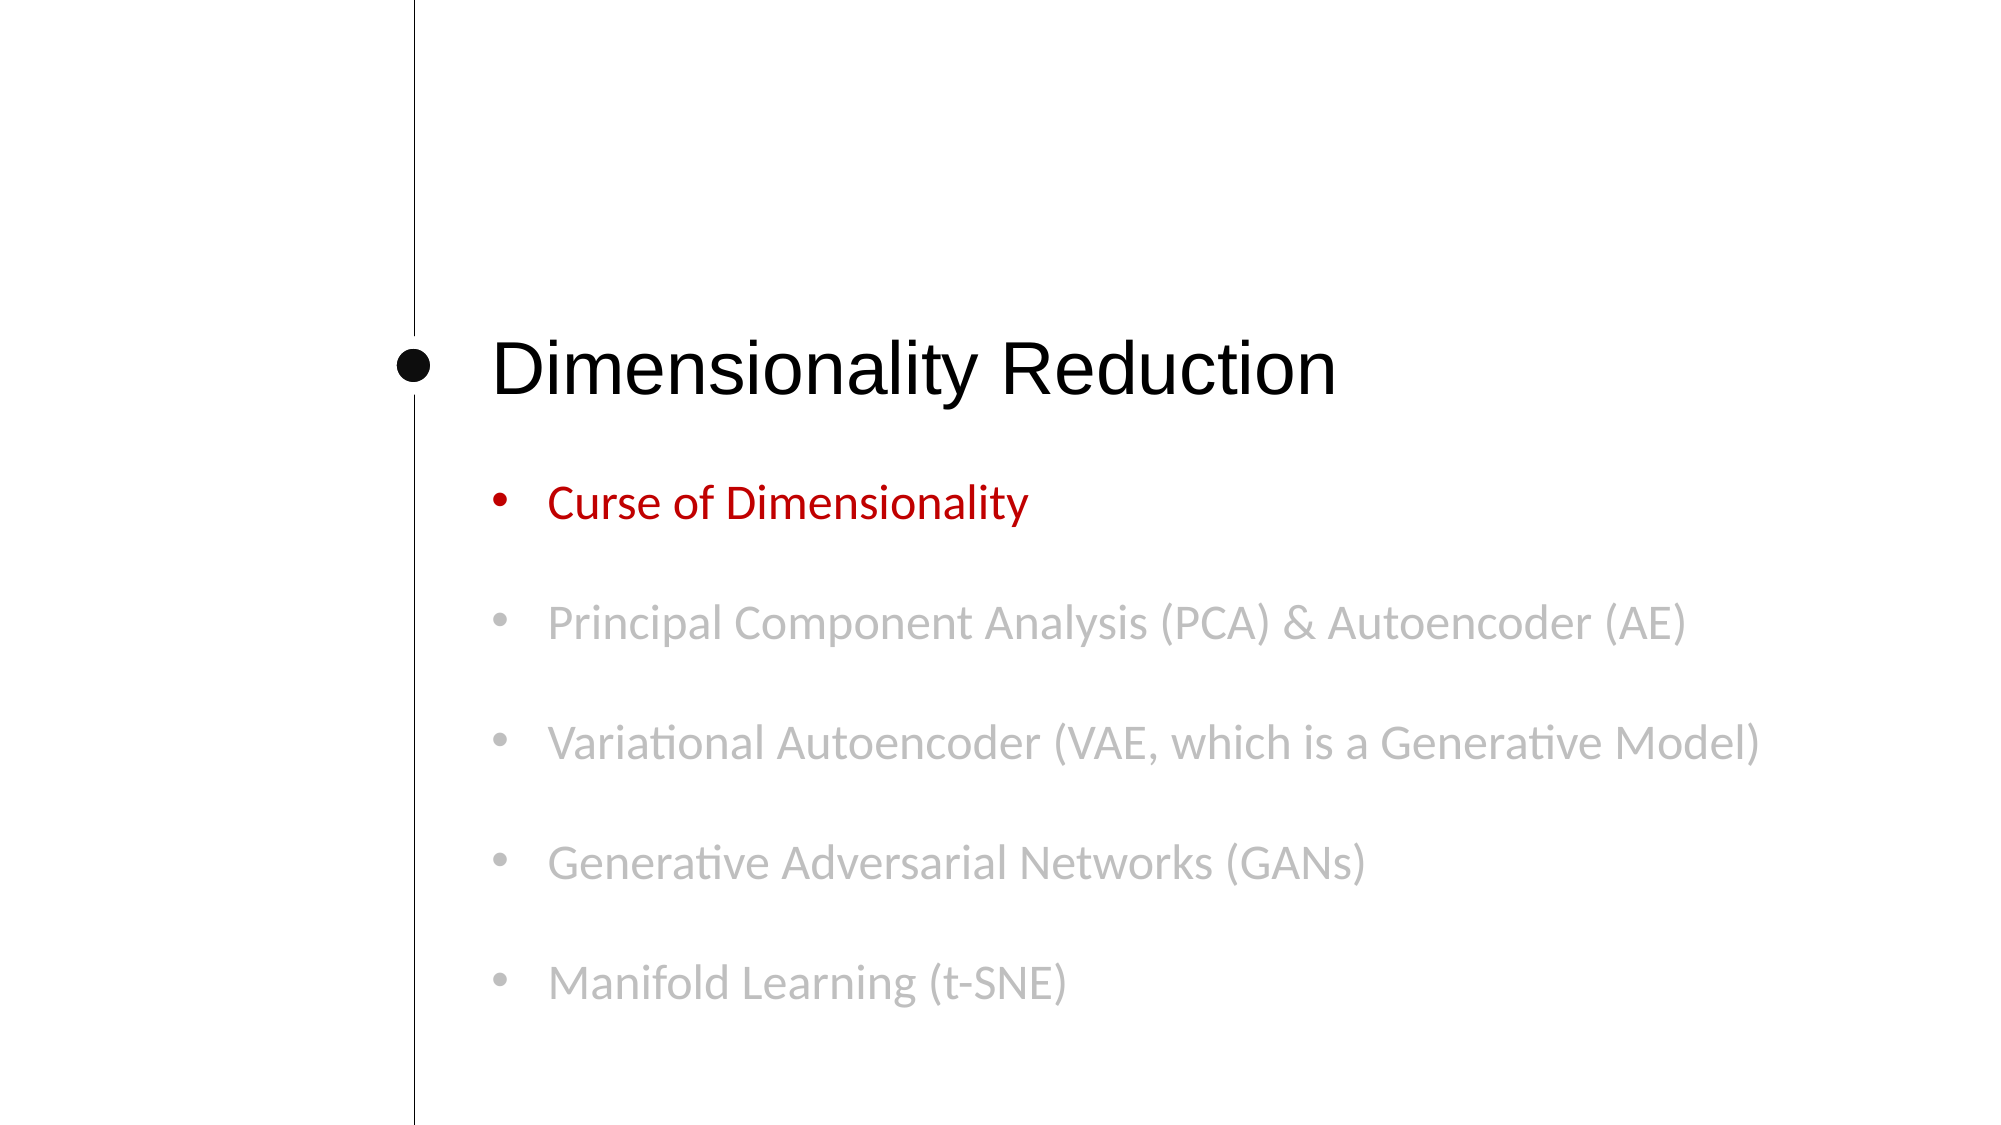

Dimensionality Reduction

Curse of Dimensionality

Principal Component Analysis (PCA) & Autoencoder (AE)

Variational Autoencoder (VAE, which is a Generative Model)

Generative Adversarial Networks (GANs)

Manifold Learning (t-SNE)